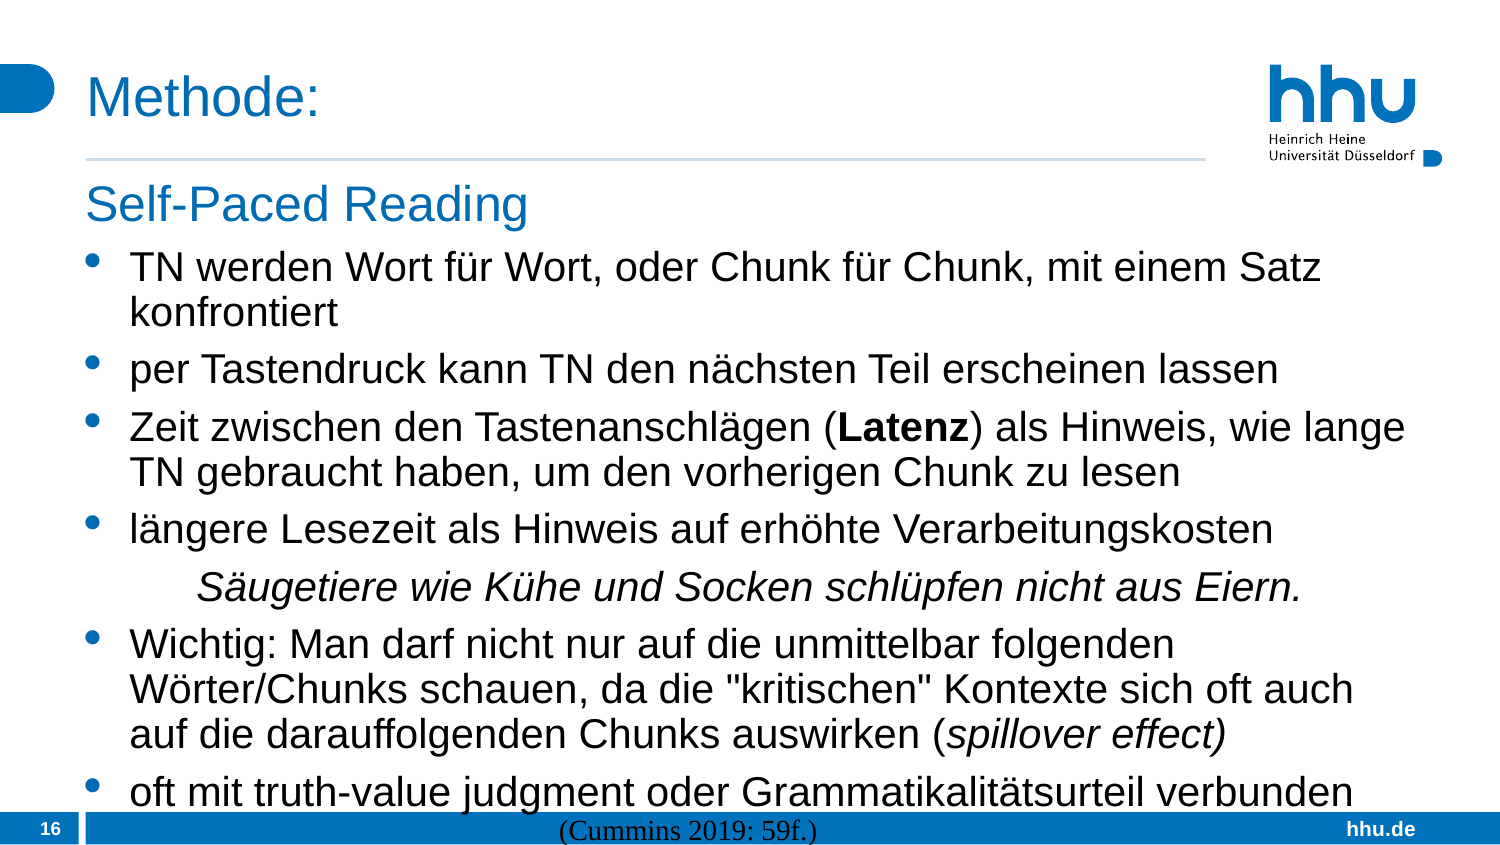

# Methode:
Self-Paced Reading
TN werden Wort für Wort, oder Chunk für Chunk, mit einem Satz konfrontiert
per Tastendruck kann TN den nächsten Teil erscheinen lassen
Zeit zwischen den Tastenanschlägen (Latenz) als Hinweis, wie lange TN gebraucht haben, um den vorherigen Chunk zu lesen
längere Lesezeit als Hinweis auf erhöhte Verarbeitungskosten
Säugetiere wie Kühe und Socken schlüpfen nicht aus Eiern.
Wichtig: Man darf nicht nur auf die unmittelbar folgenden Wörter/Chunks schauen, da die "kritischen" Kontexte sich oft auch auf die darauffolgenden Chunks auswirken (spillover effect)
oft mit truth-value judgment oder Grammatikalitätsurteil verbunden

16
(Cummins 2019: 59f.)